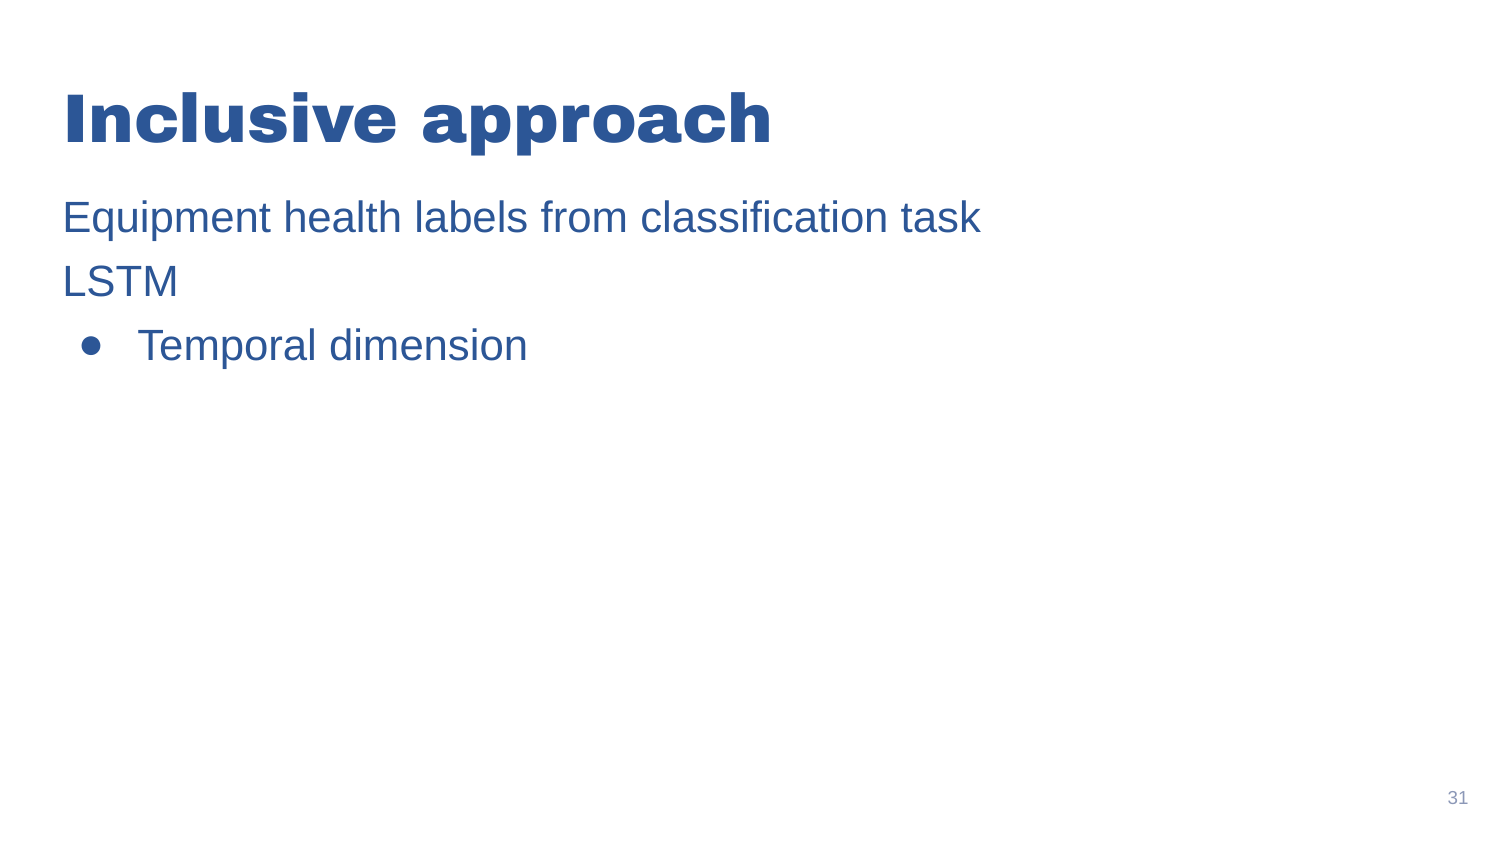

# Inclusive approach
Equipment health labels from classification task
LSTM
Temporal dimension
31